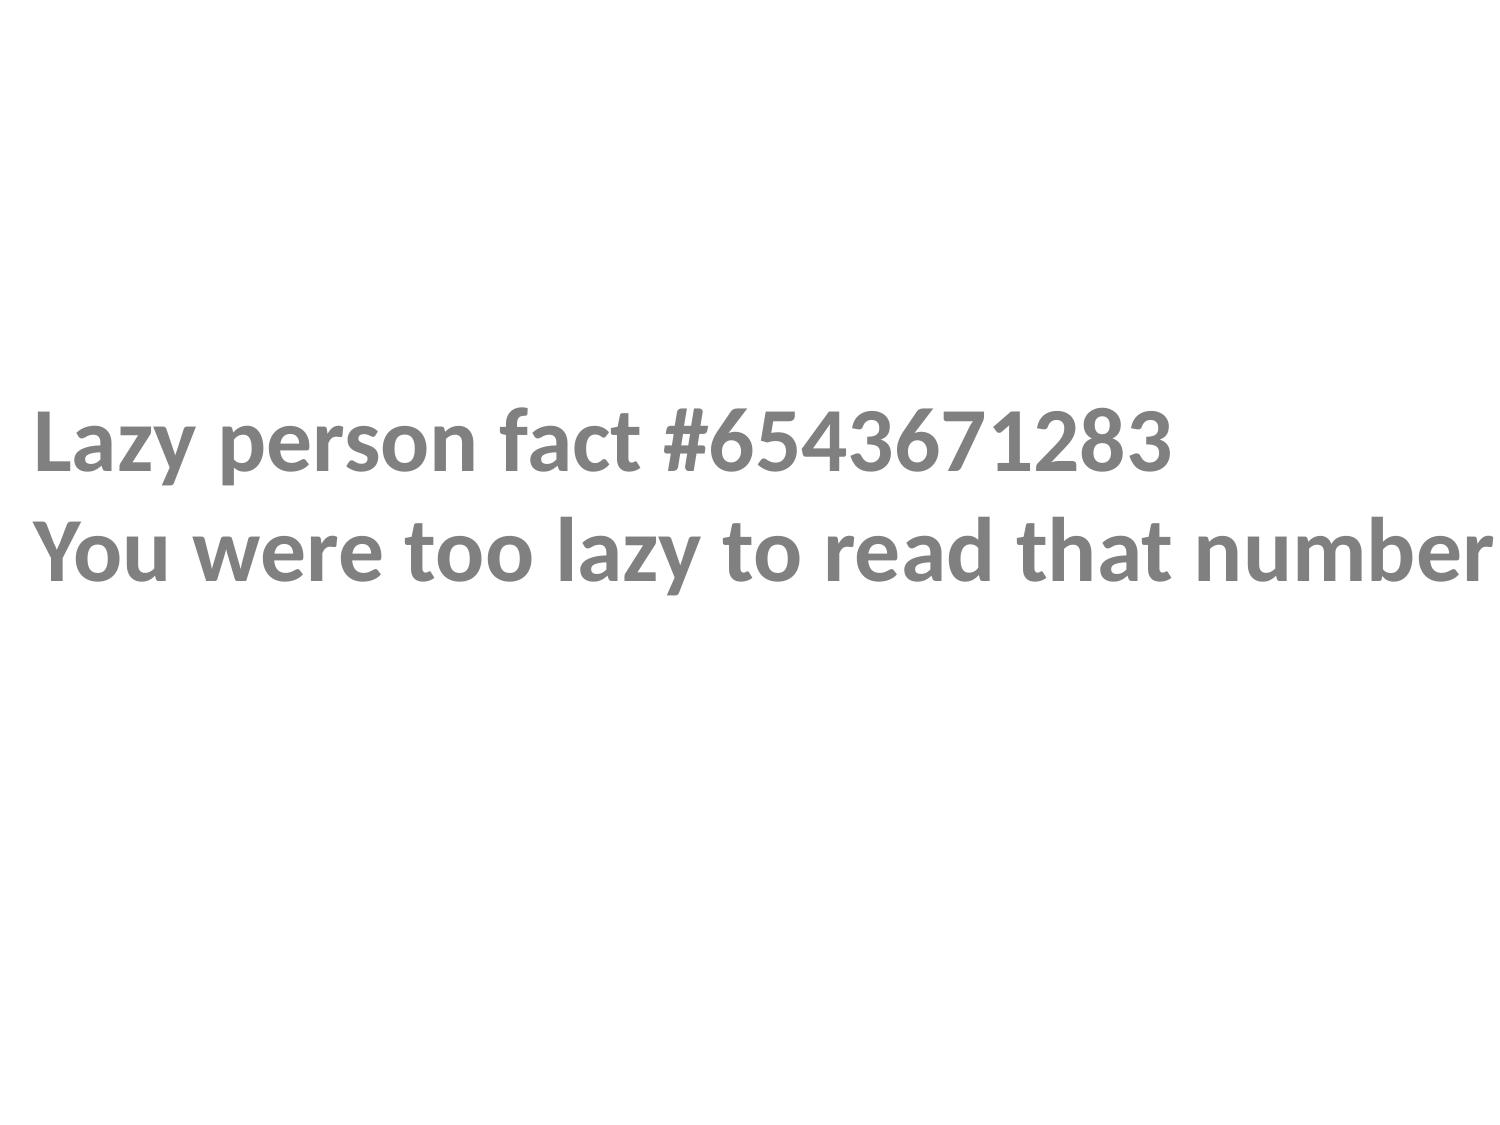

Lazy person fact #6543671283
You were too lazy to read that number